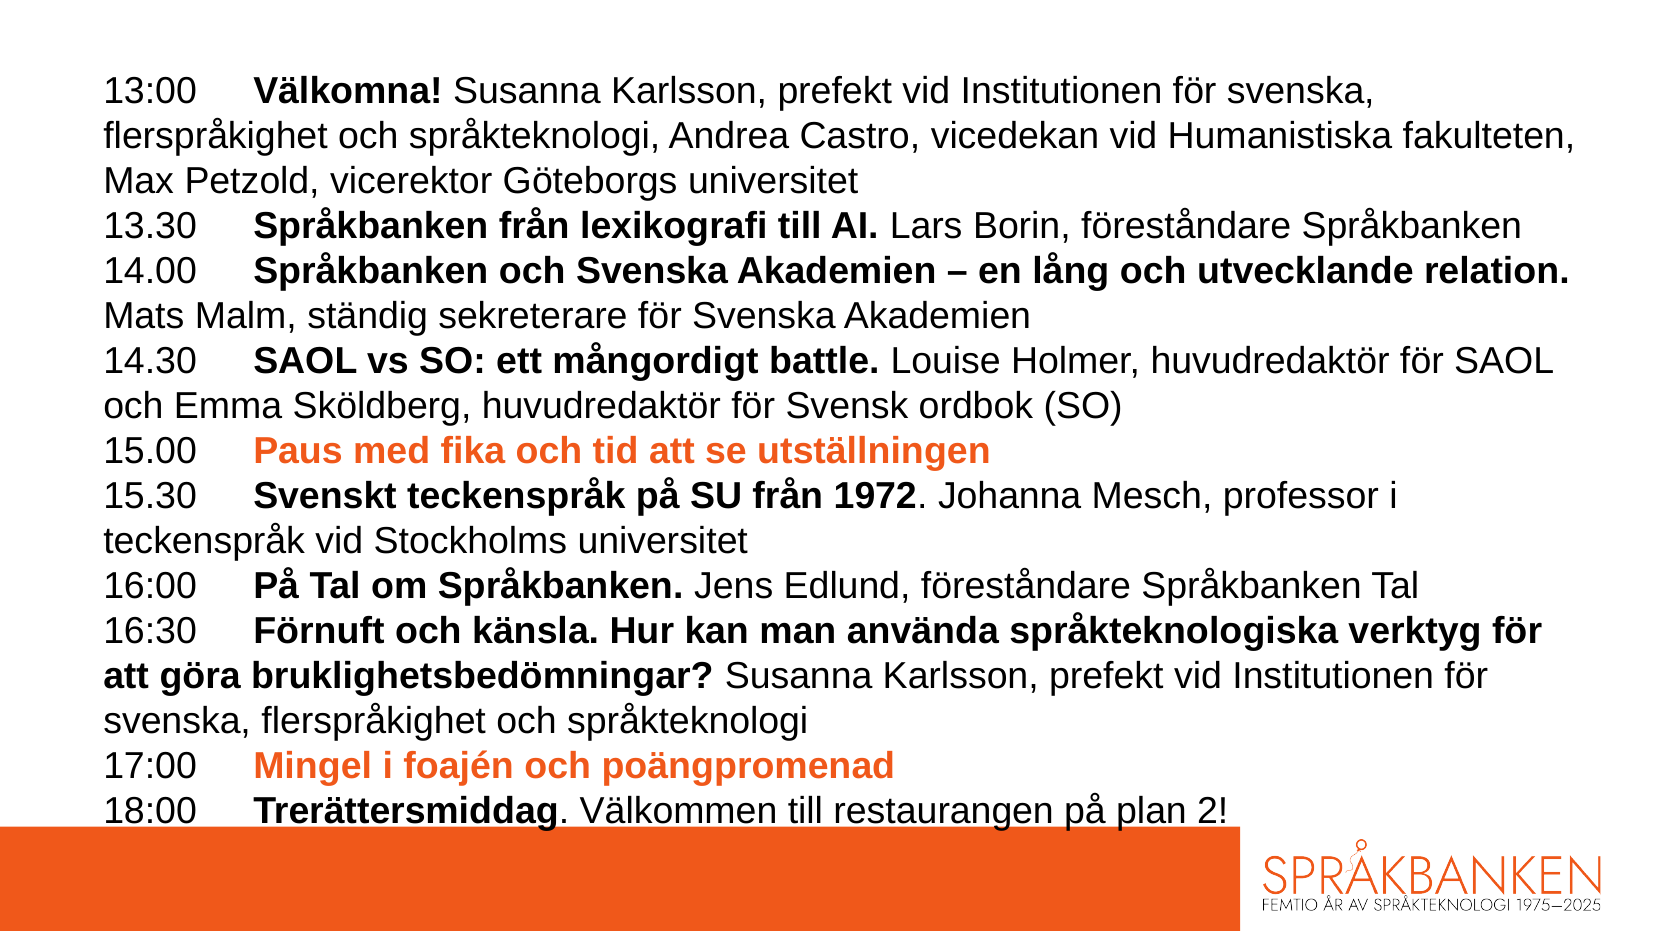

13:00	Välkomna!  Susanna Karlsson, prefekt vid Institutionen för svenska, flerspråkighet och språkteknologi, Andrea Castro, vicedekan vid Humanistiska fakulteten, Max Petzold, vicerektor Göteborgs universitet
13.30	Språkbanken från lexikografi till AI.  Lars Borin, föreståndare Språkbanken
14.00	Språkbanken och Svenska Akademien – en lång och utvecklande relation. Mats Malm, ständig sekreterare för Svenska Akademien
14.30	SAOL vs SO: ett mångordigt battle. Louise Holmer, huvudredaktör för SAOL och Emma Sköldberg, huvudredaktör för Svensk ordbok (SO)
15.00	Paus med fika och tid att se utställningen
15.30	Svenskt teckenspråk på SU från 1972. Johanna Mesch, professor i teckenspråk vid Stockholms universitet
16:00	På Tal om Språkbanken. Jens Edlund, föreståndare Språkbanken Tal
16:30	Förnuft och känsla. Hur kan man använda språkteknologiska verktyg för att göra bruklighetsbedömningar? Susanna Karlsson, prefekt vid Institutionen för svenska, flerspråkighet och språkteknologi
17:00	Mingel i foajén och poängpromenad
18:00	Trerättersmiddag. Välkommen till restaurangen på plan 2!